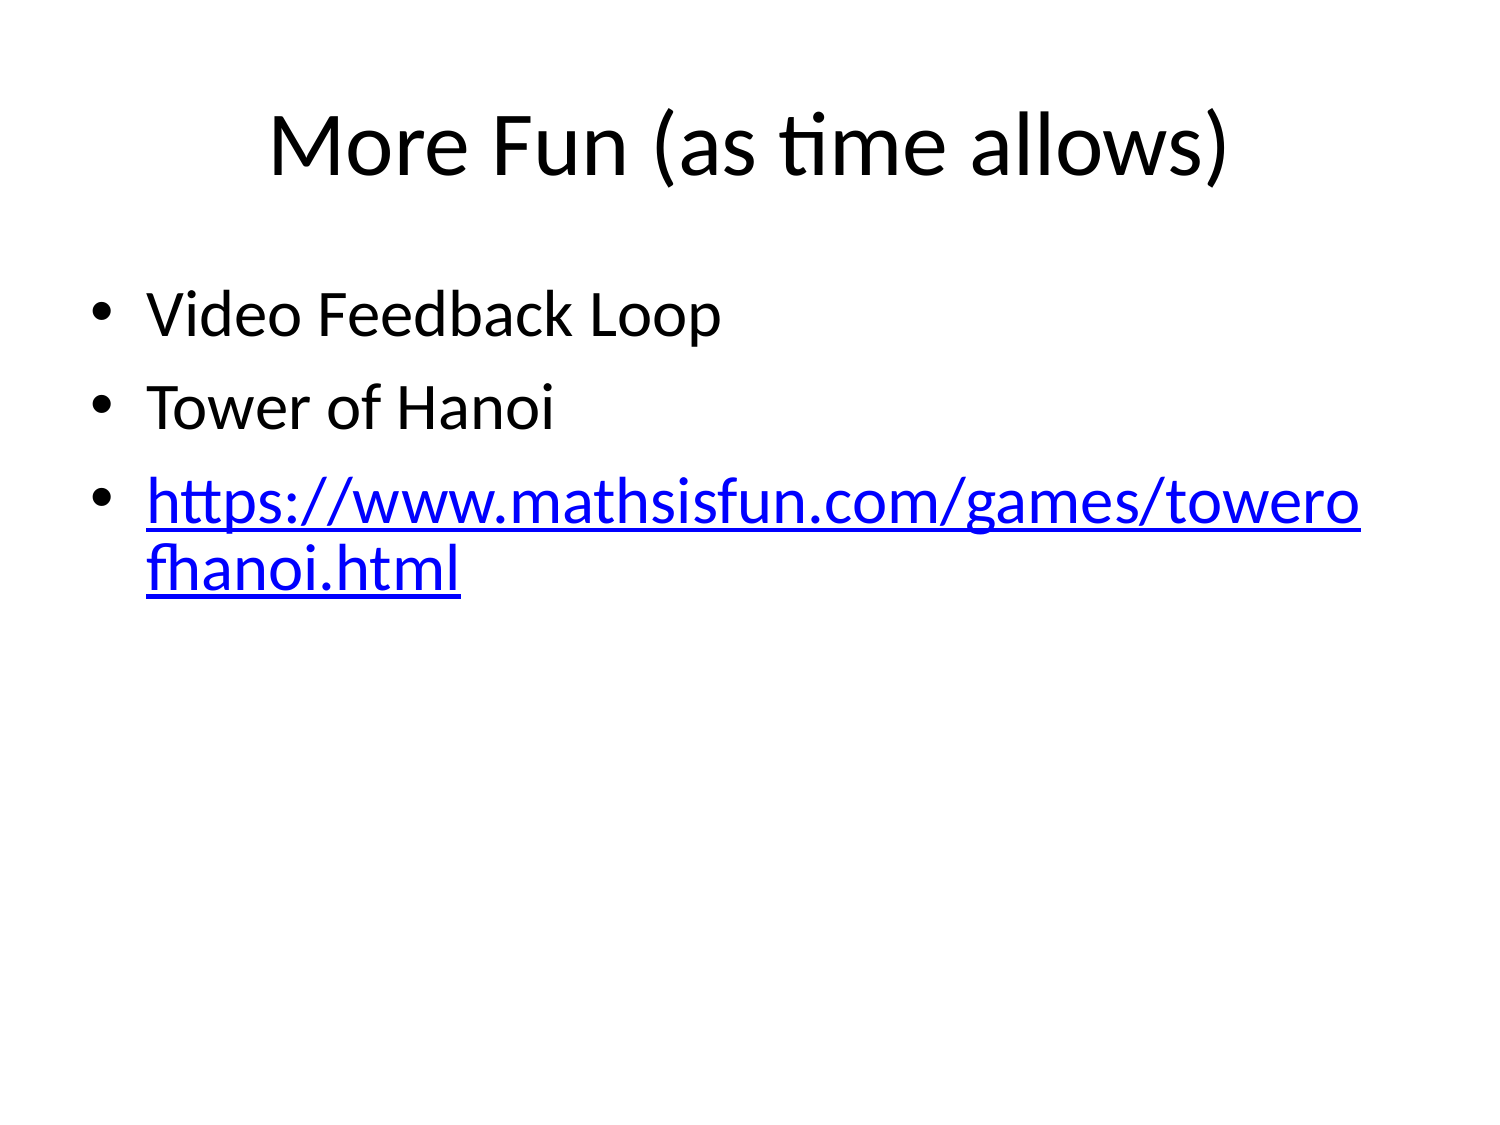

# More Fun (as time allows)
Video Feedback Loop
Tower of Hanoi
https://www.mathsisfun.com/games/towerofhanoi.html